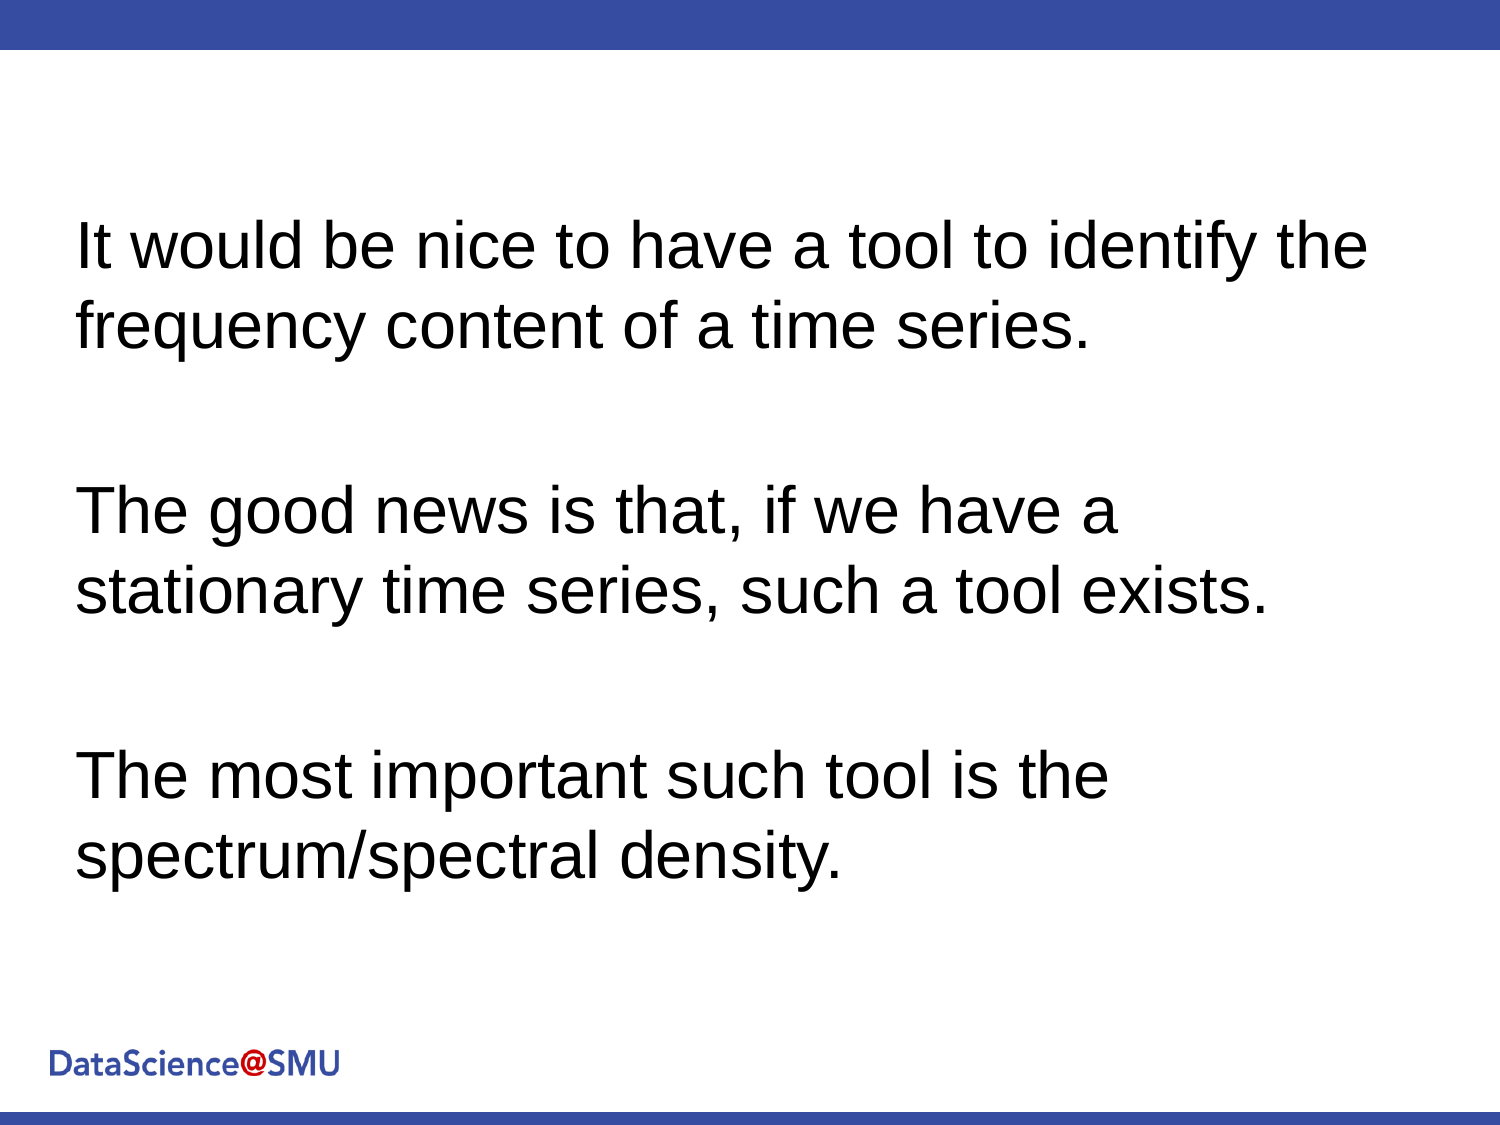

It would be nice to have a tool to identify the frequency content of a time series.

The good news is that, if we have a stationary time series, such a tool exists.

The most important such tool is the spectrum/spectral density.